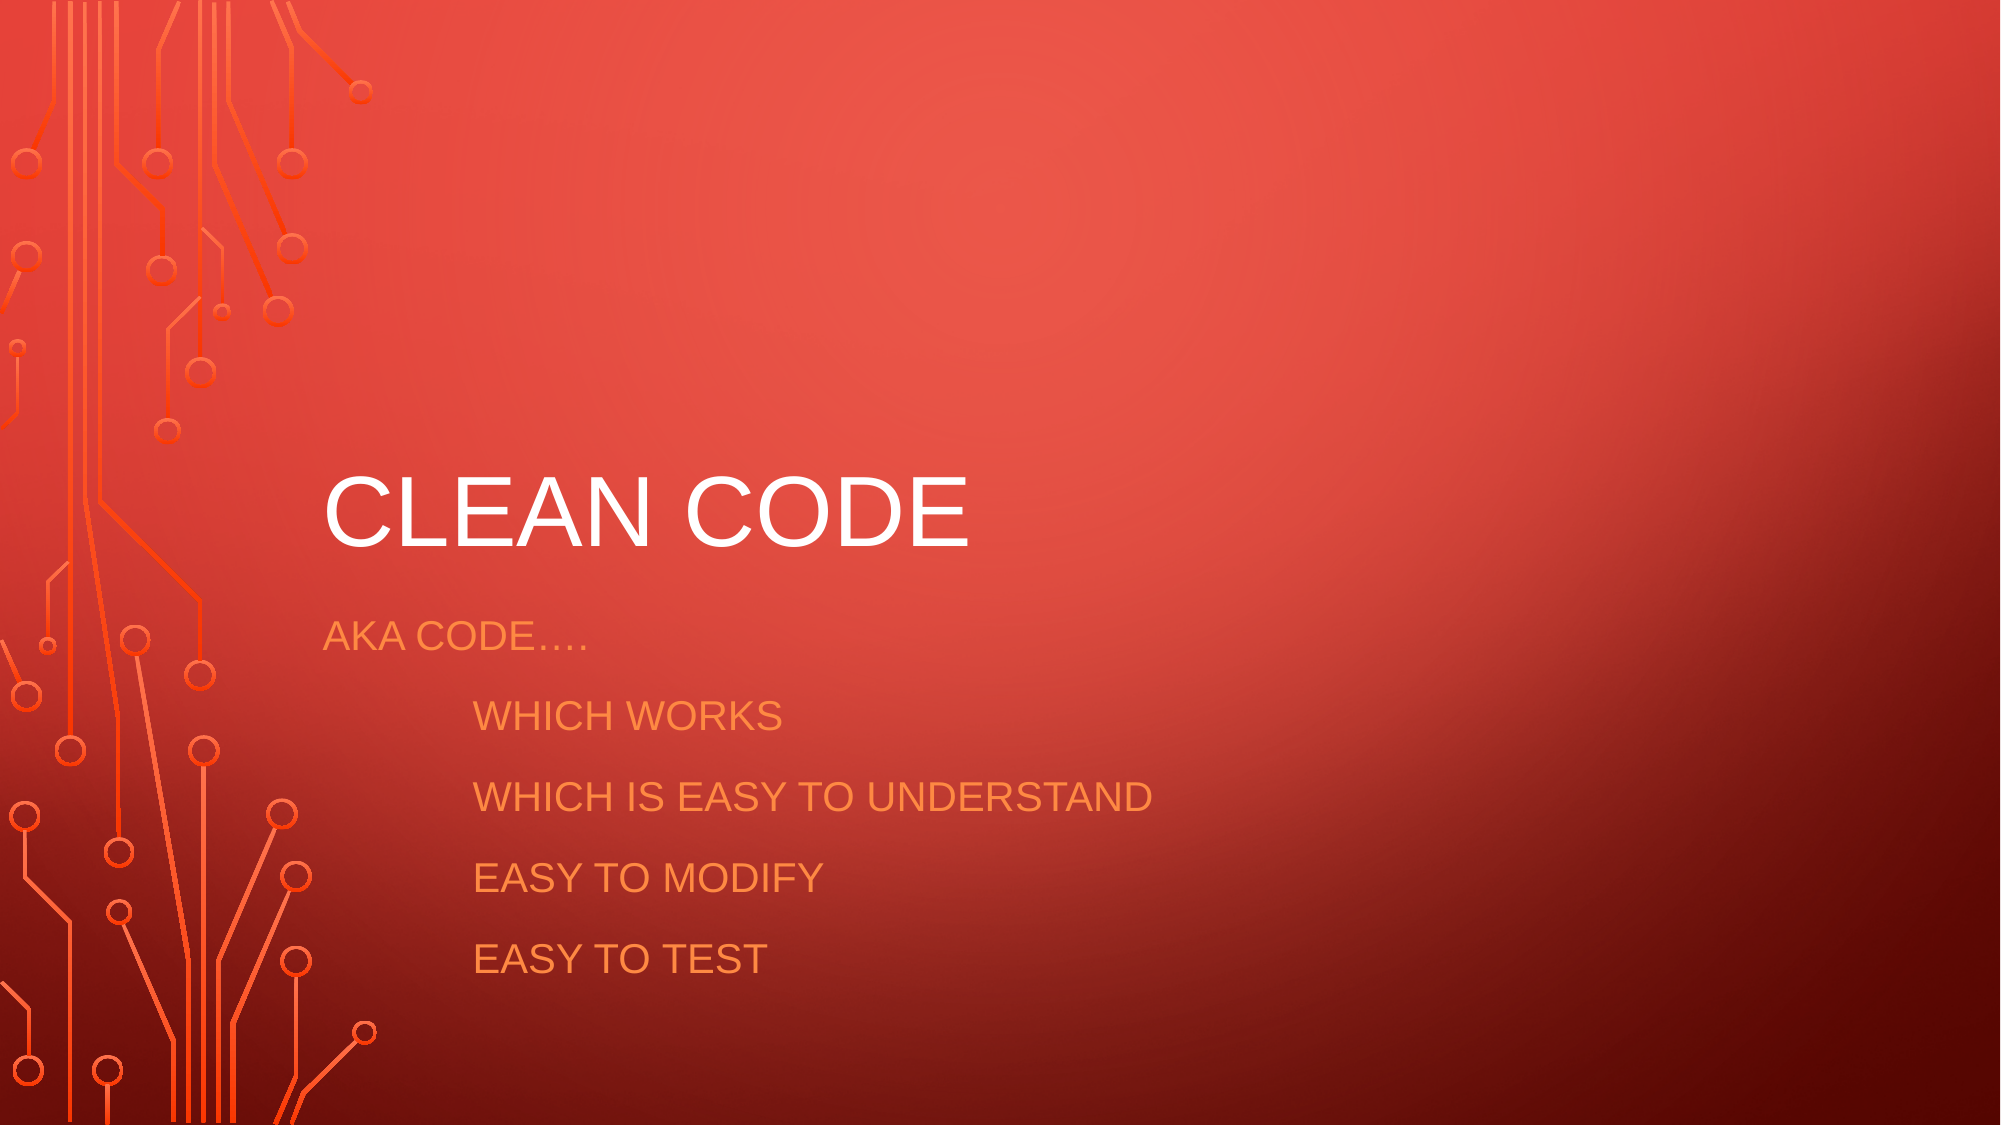

# Clean Code
Aka Code….
	which works
	which is easy to understand
	easy to modify
	easy to test